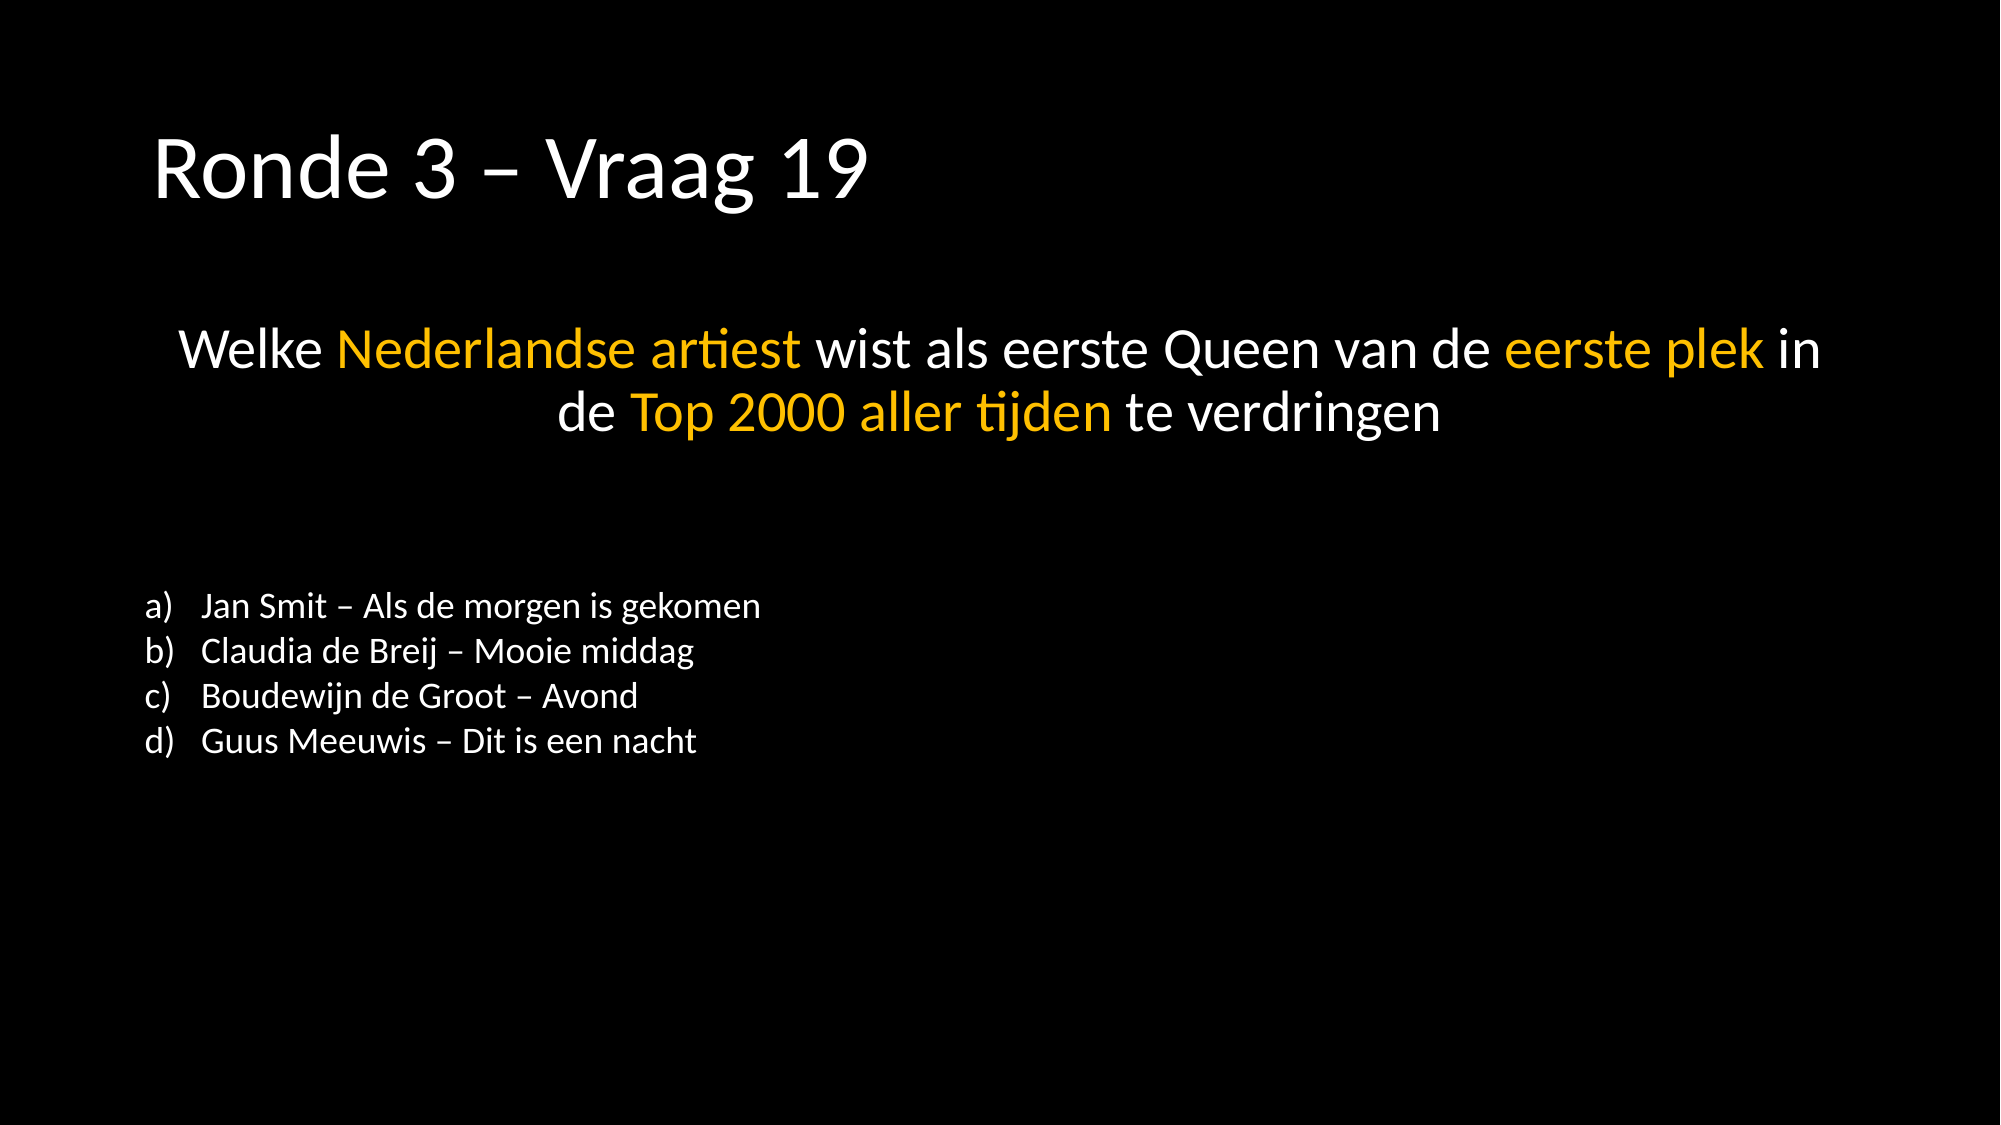

# Ronde 3 – Vraag 19
Welke Nederlandse artiest wist als eerste Queen van de eerste plek in de Top 2000 aller tijden te verdringen
Jan Smit – Als de morgen is gekomen
Claudia de Breij – Mooie middag
Boudewijn de Groot – Avond
Guus Meeuwis – Dit is een nacht